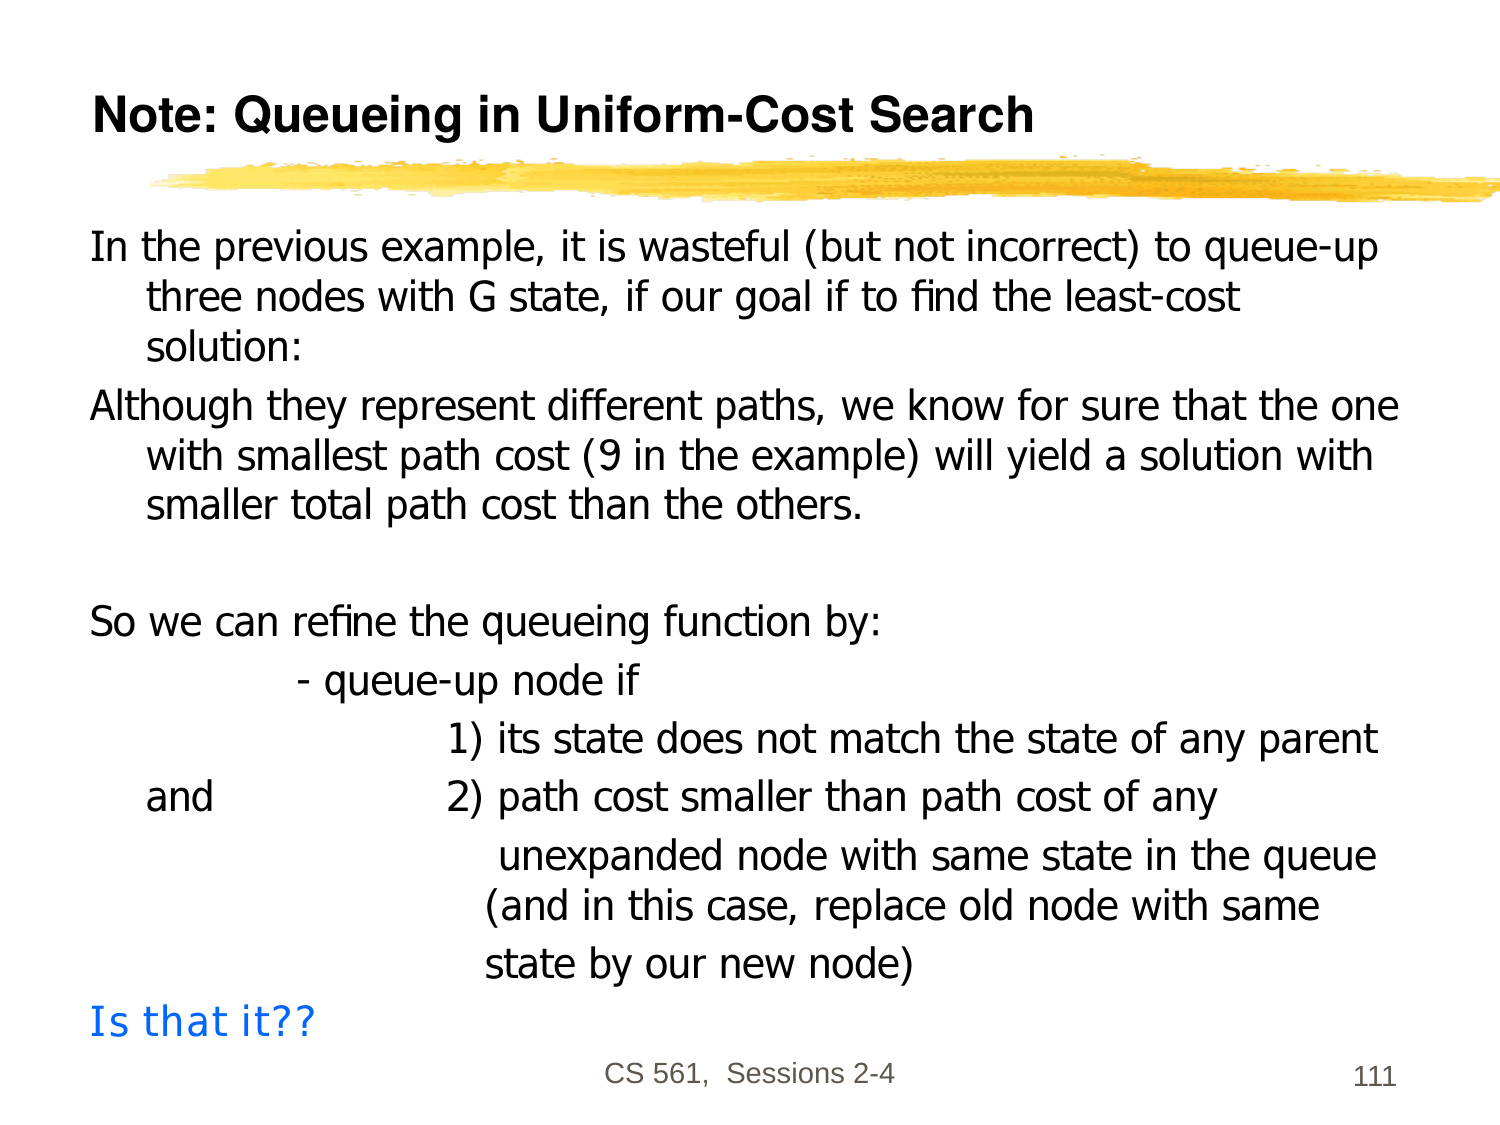

# Note: Queueing in Uniform-Cost Search
In the previous example, it is wasteful (but not incorrect) to queue-up three nodes with G state, if our goal if to find the least-cost solution:
Although they represent different paths, we know for sure that the one with smallest path cost (9 in the example) will yield a solution with smaller total path cost than the others.

So we can refine the queueing function by:
		- queue-up node if
			1) its state does not match the state of any parent
	and		2) path cost smaller than path cost of any
			    unexpanded node with same state in the queue 		   (and in this case, replace old node with same
			   state by our new node)
Is that it??
CS 561,  Sessions 2-4
111